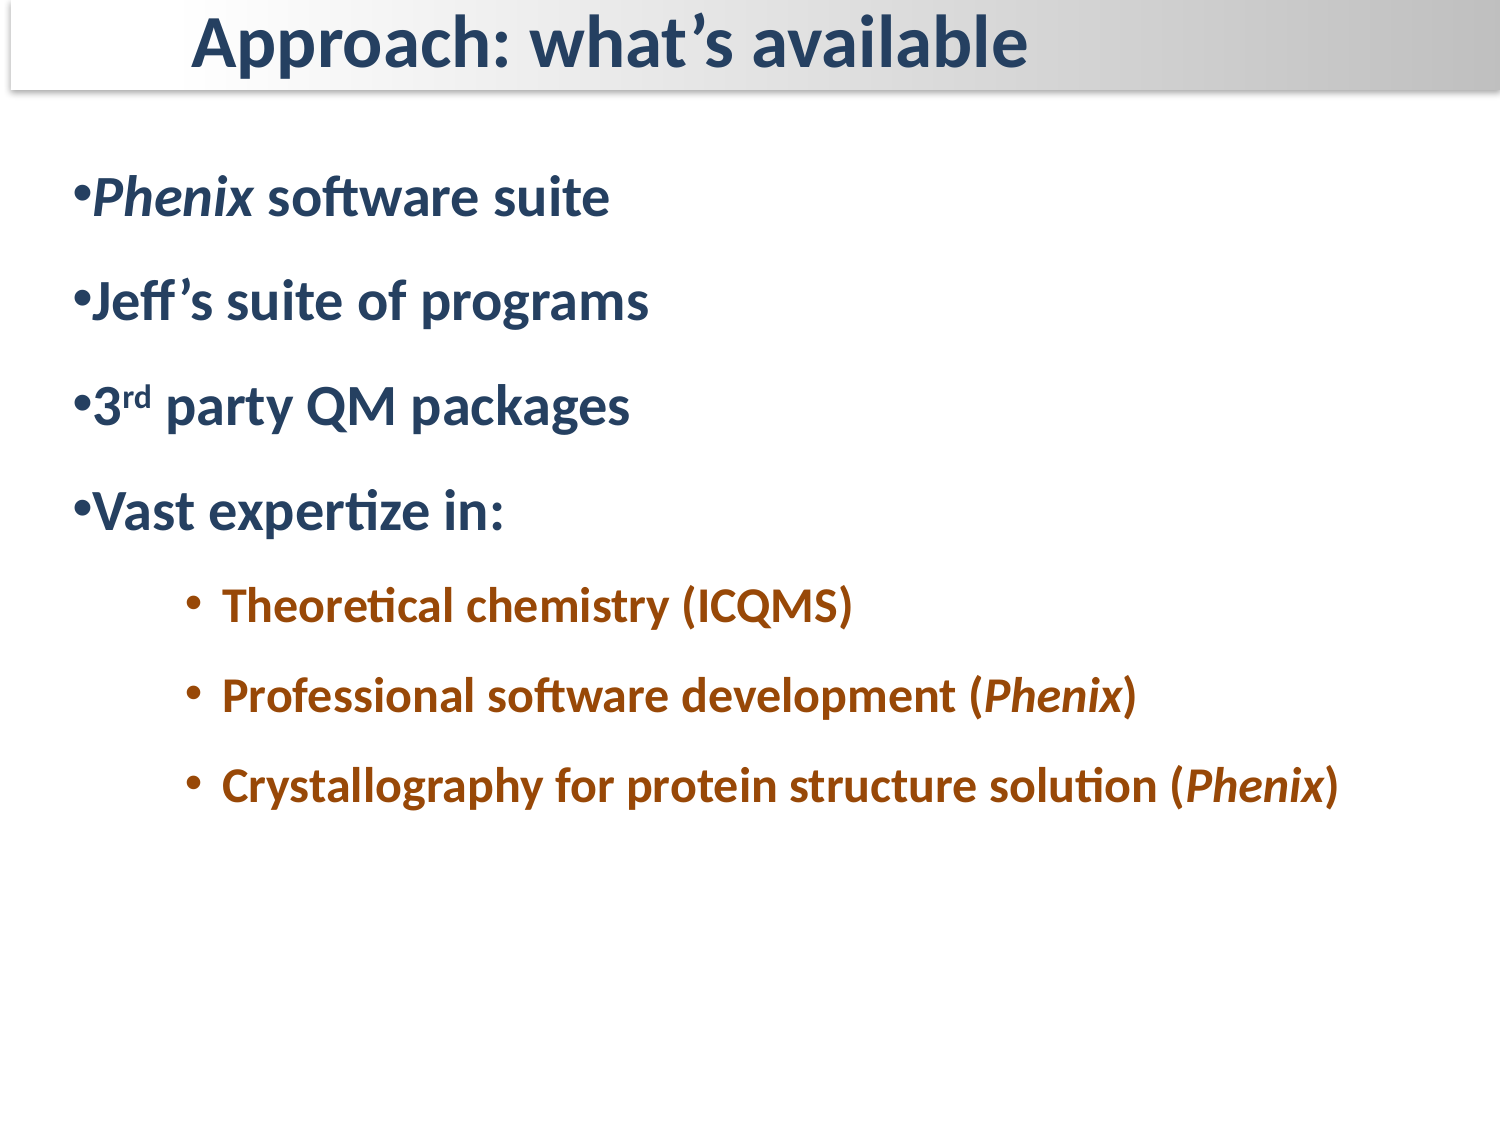

Approach: what’s available

Phenix software suite
Jeff’s suite of programs
3rd party QM packages
Vast expertize in:
Theoretical chemistry (ICQMS)
Professional software development (Phenix)
Crystallography for protein structure solution (Phenix)